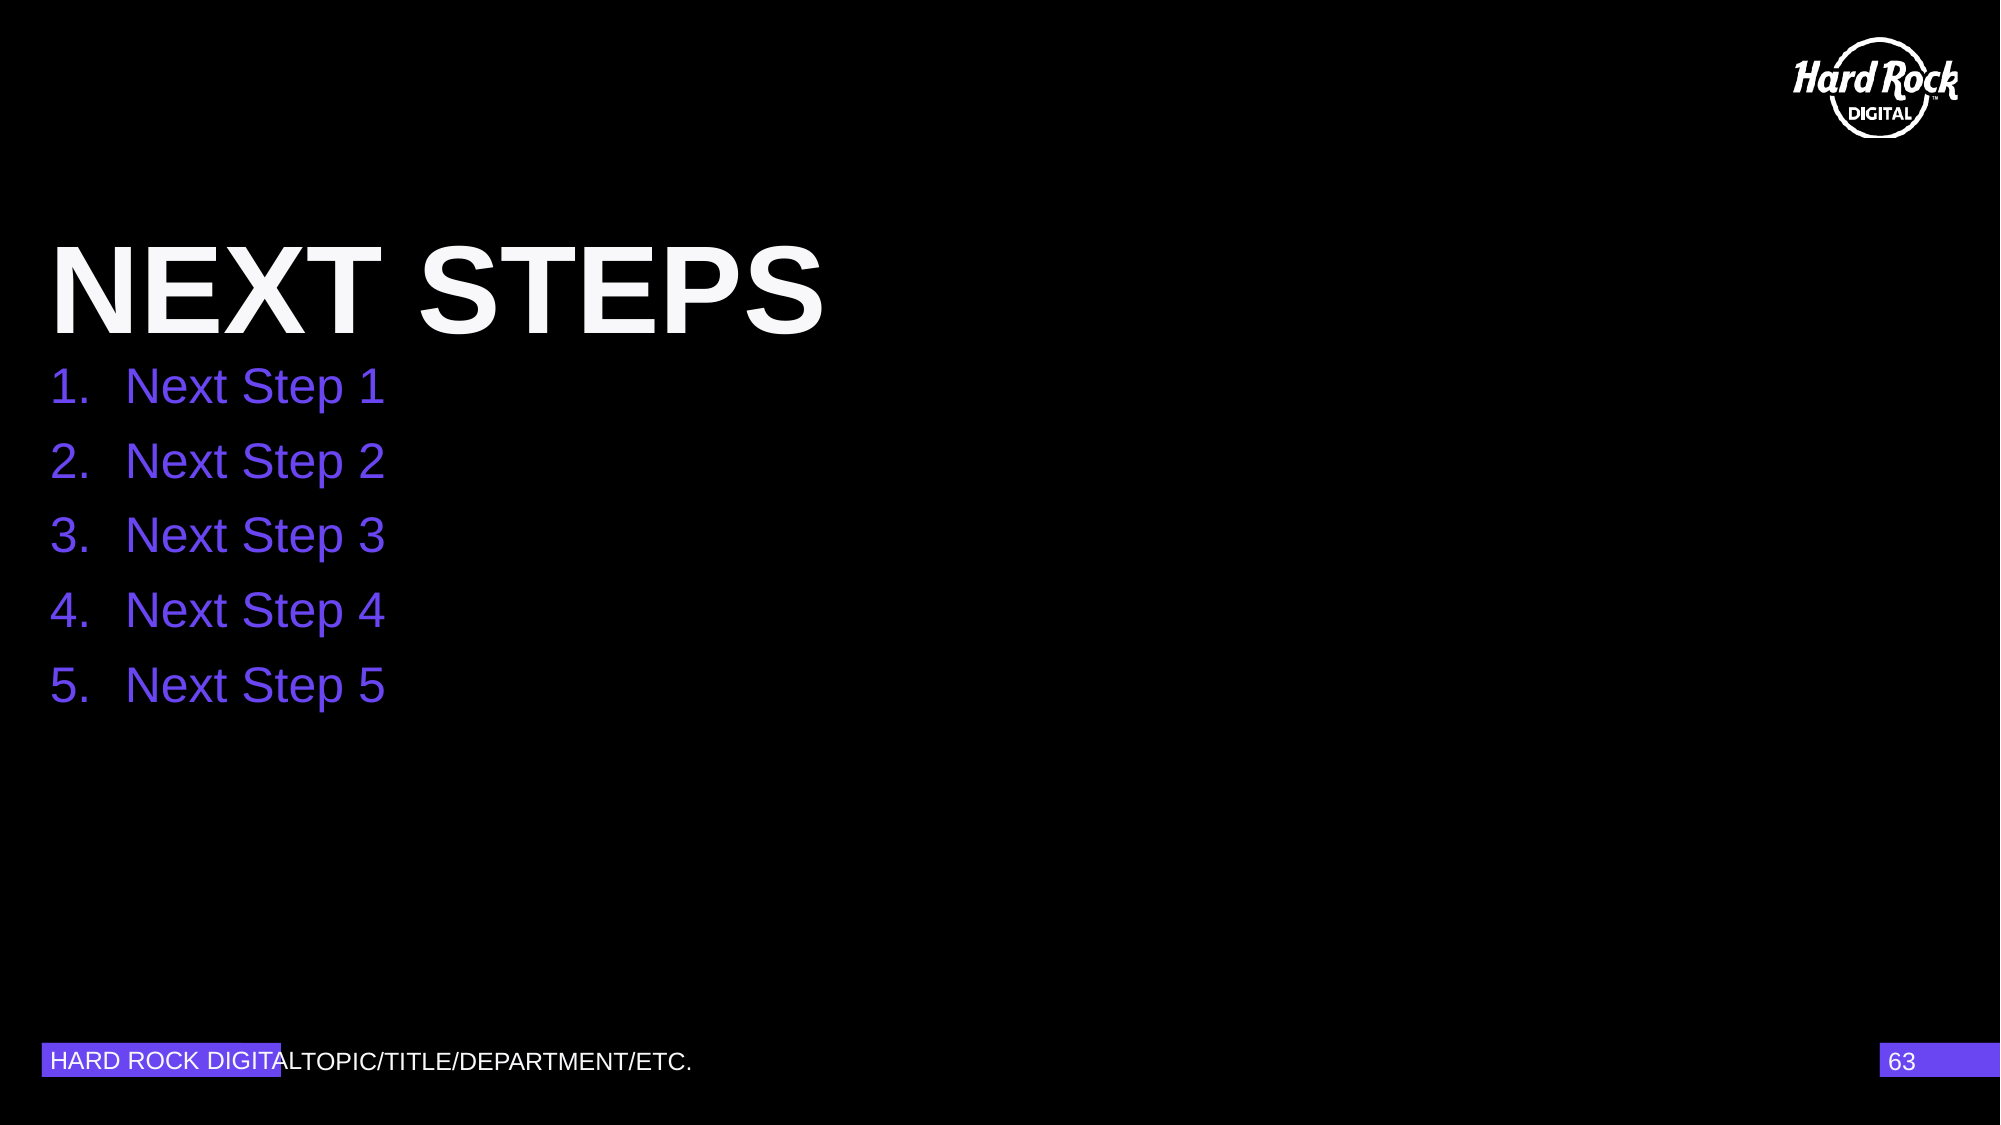

# NEXT STEPS
Next Step 1
Next Step 2
Next Step 3
Next Step 4
Next Step 5
HARD ROCK DIGITAL
63